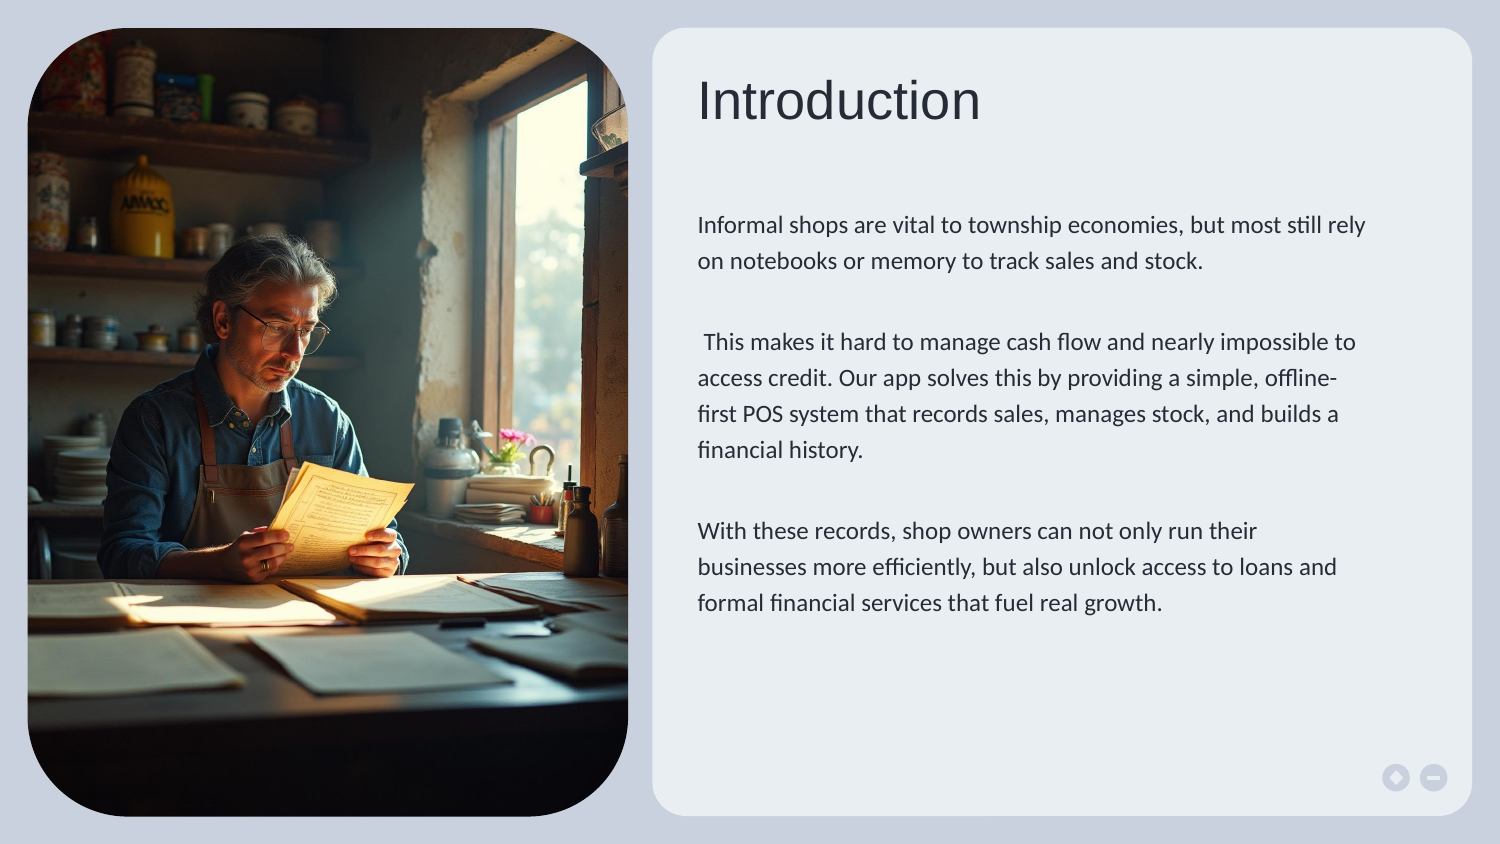

# Introduction
Informal shops are vital to township economies, but most still rely on notebooks or memory to track sales and stock.
 This makes it hard to manage cash flow and nearly impossible to access credit. Our app solves this by providing a simple, offline-first POS system that records sales, manages stock, and builds a financial history.
With these records, shop owners can not only run their businesses more efficiently, but also unlock access to loans and formal financial services that fuel real growth.